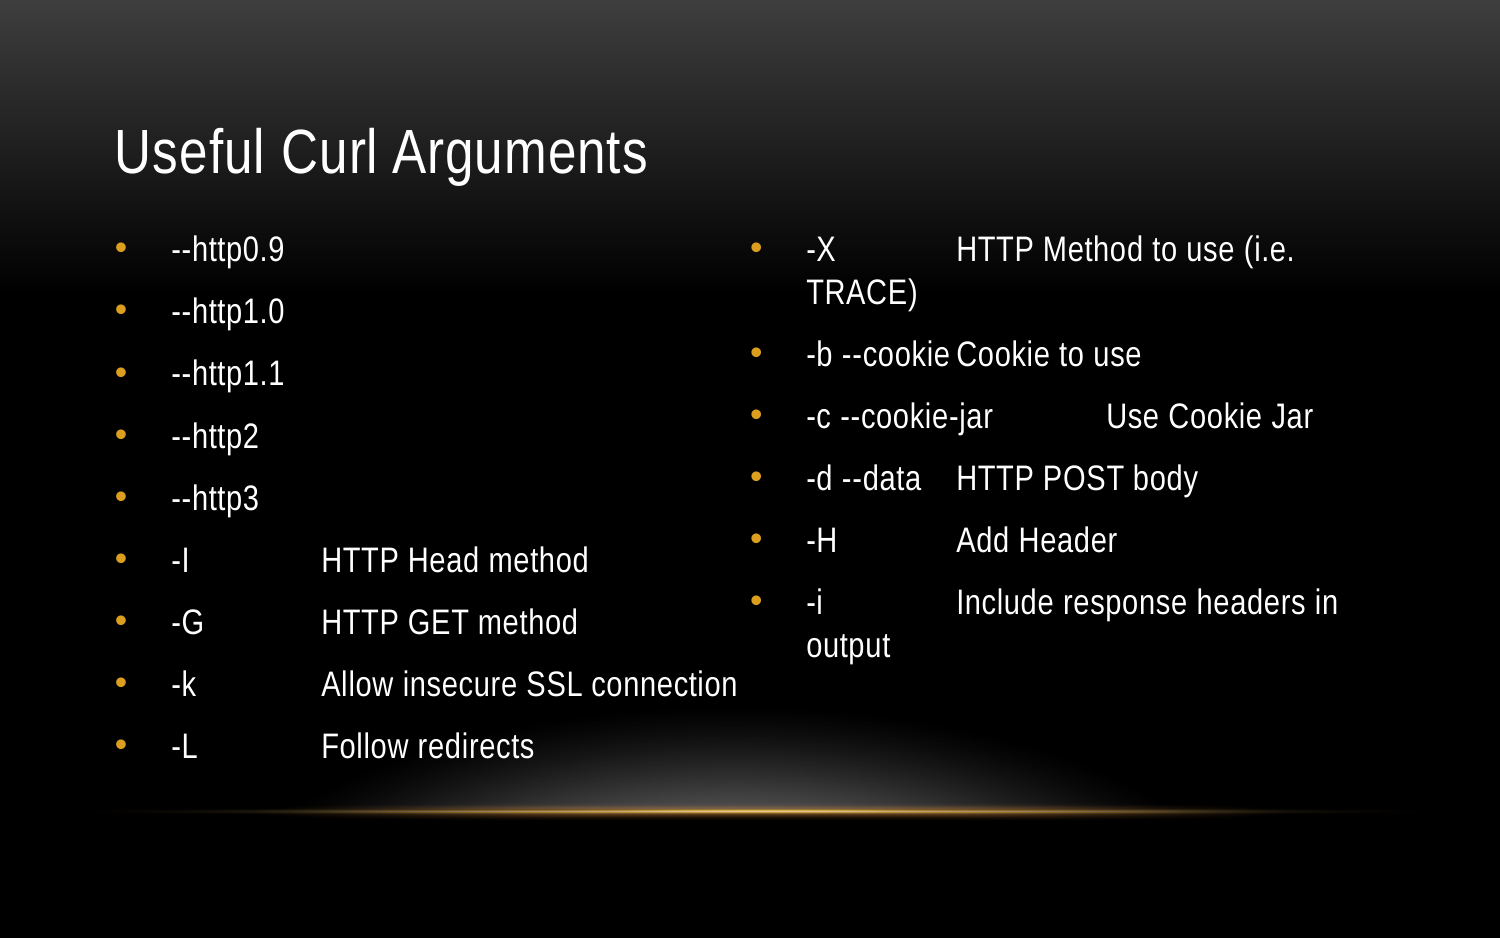

# Useful Curl Arguments
--http0.9
--http1.0
--http1.1
--http2
--http3
-I 	HTTP Head method
-G	HTTP GET method
-k	Allow insecure SSL connection
-L 	Follow redirects
-X	HTTP Method to use (i.e. TRACE)
-b --cookie	Cookie to use
-c --cookie-jar	Use Cookie Jar
-d --data	HTTP POST body
-H	Add Header
-i	Include response headers in output